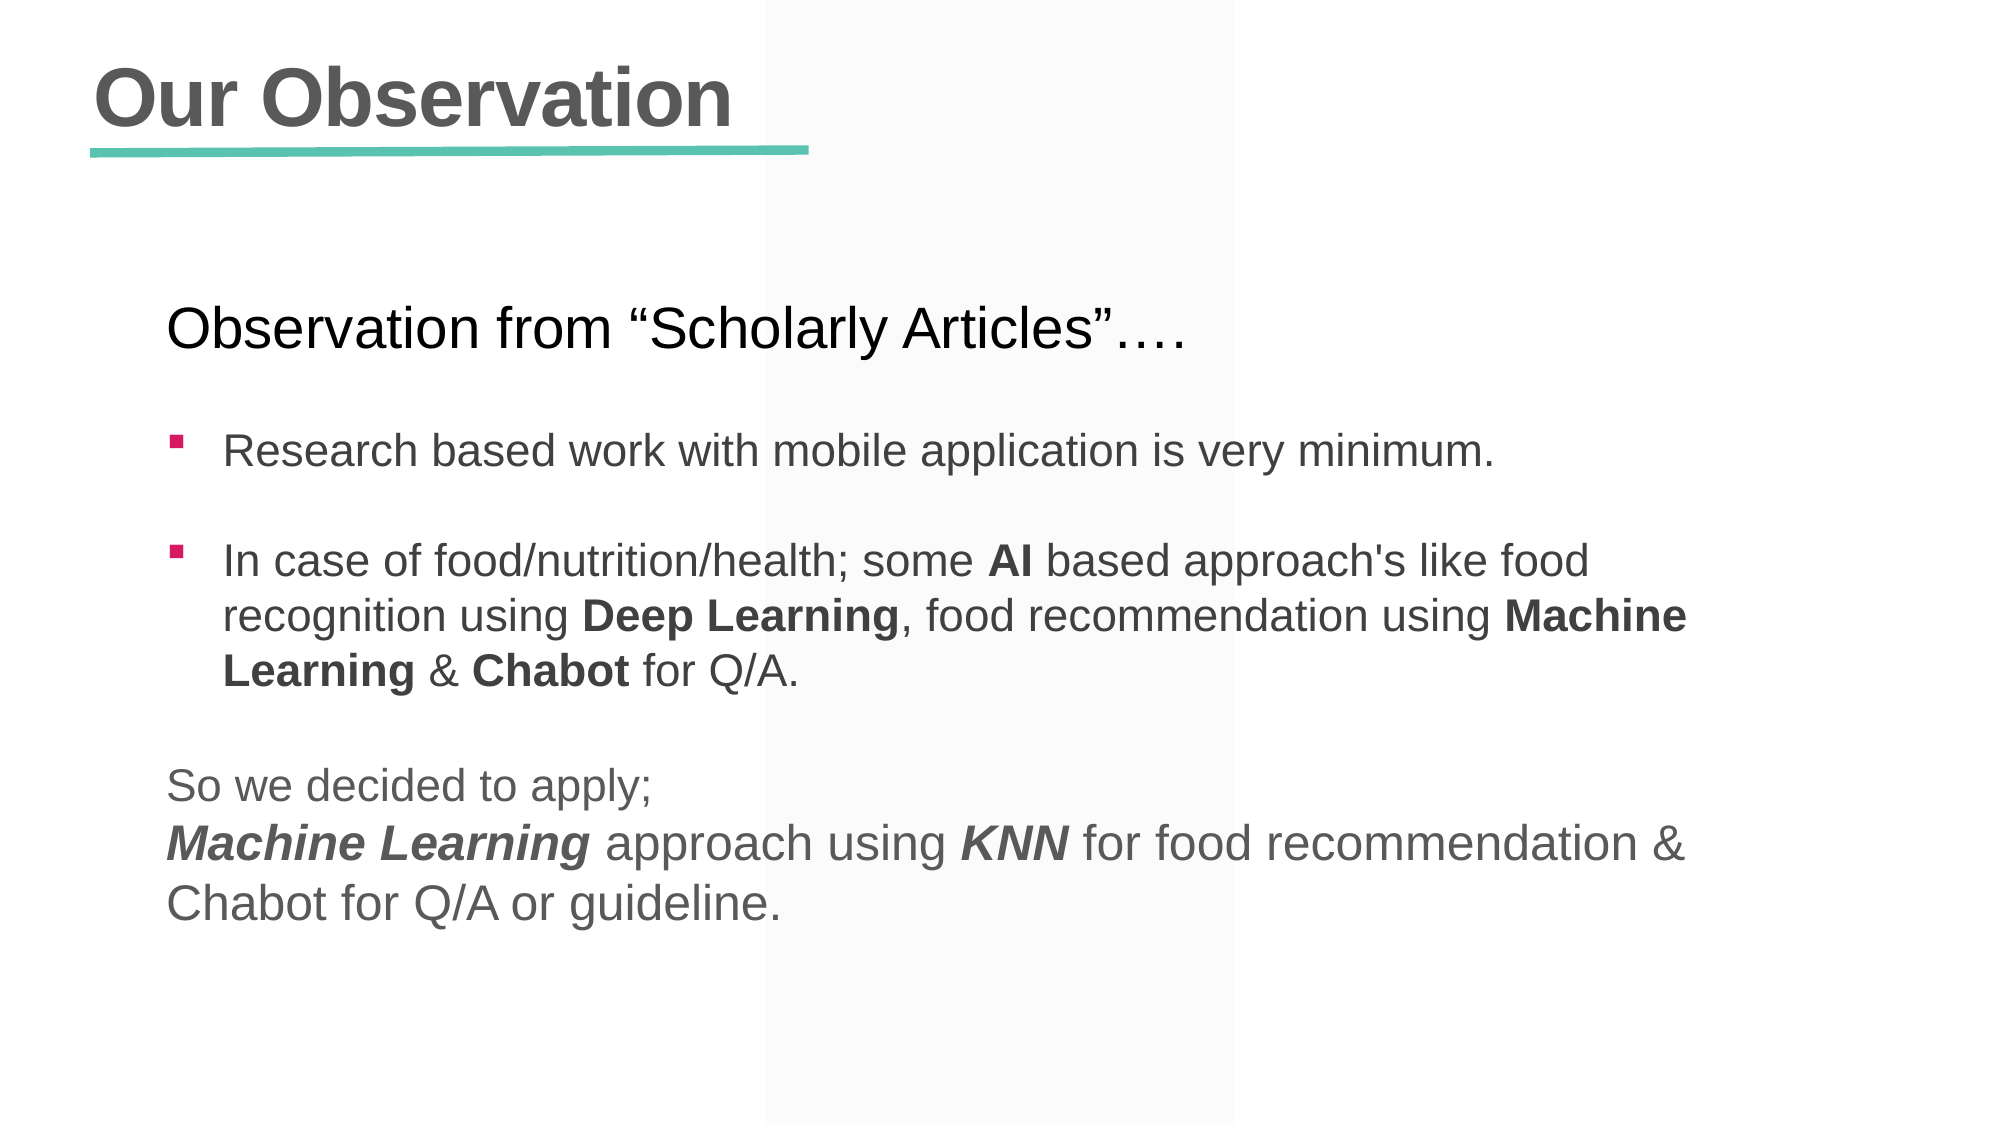

Our Observation
Observation from “Scholarly Articles”….

Research based work with mobile application is very minimum.

In case of food/nutrition/health; some AI based approach's like food recognition using Deep Learning, food recommendation using Machine Learning & Chabot for Q/A.

So we decided to apply;
Machine Learning approach using KNN for food recommendation & Chabot for Q/A or guideline.